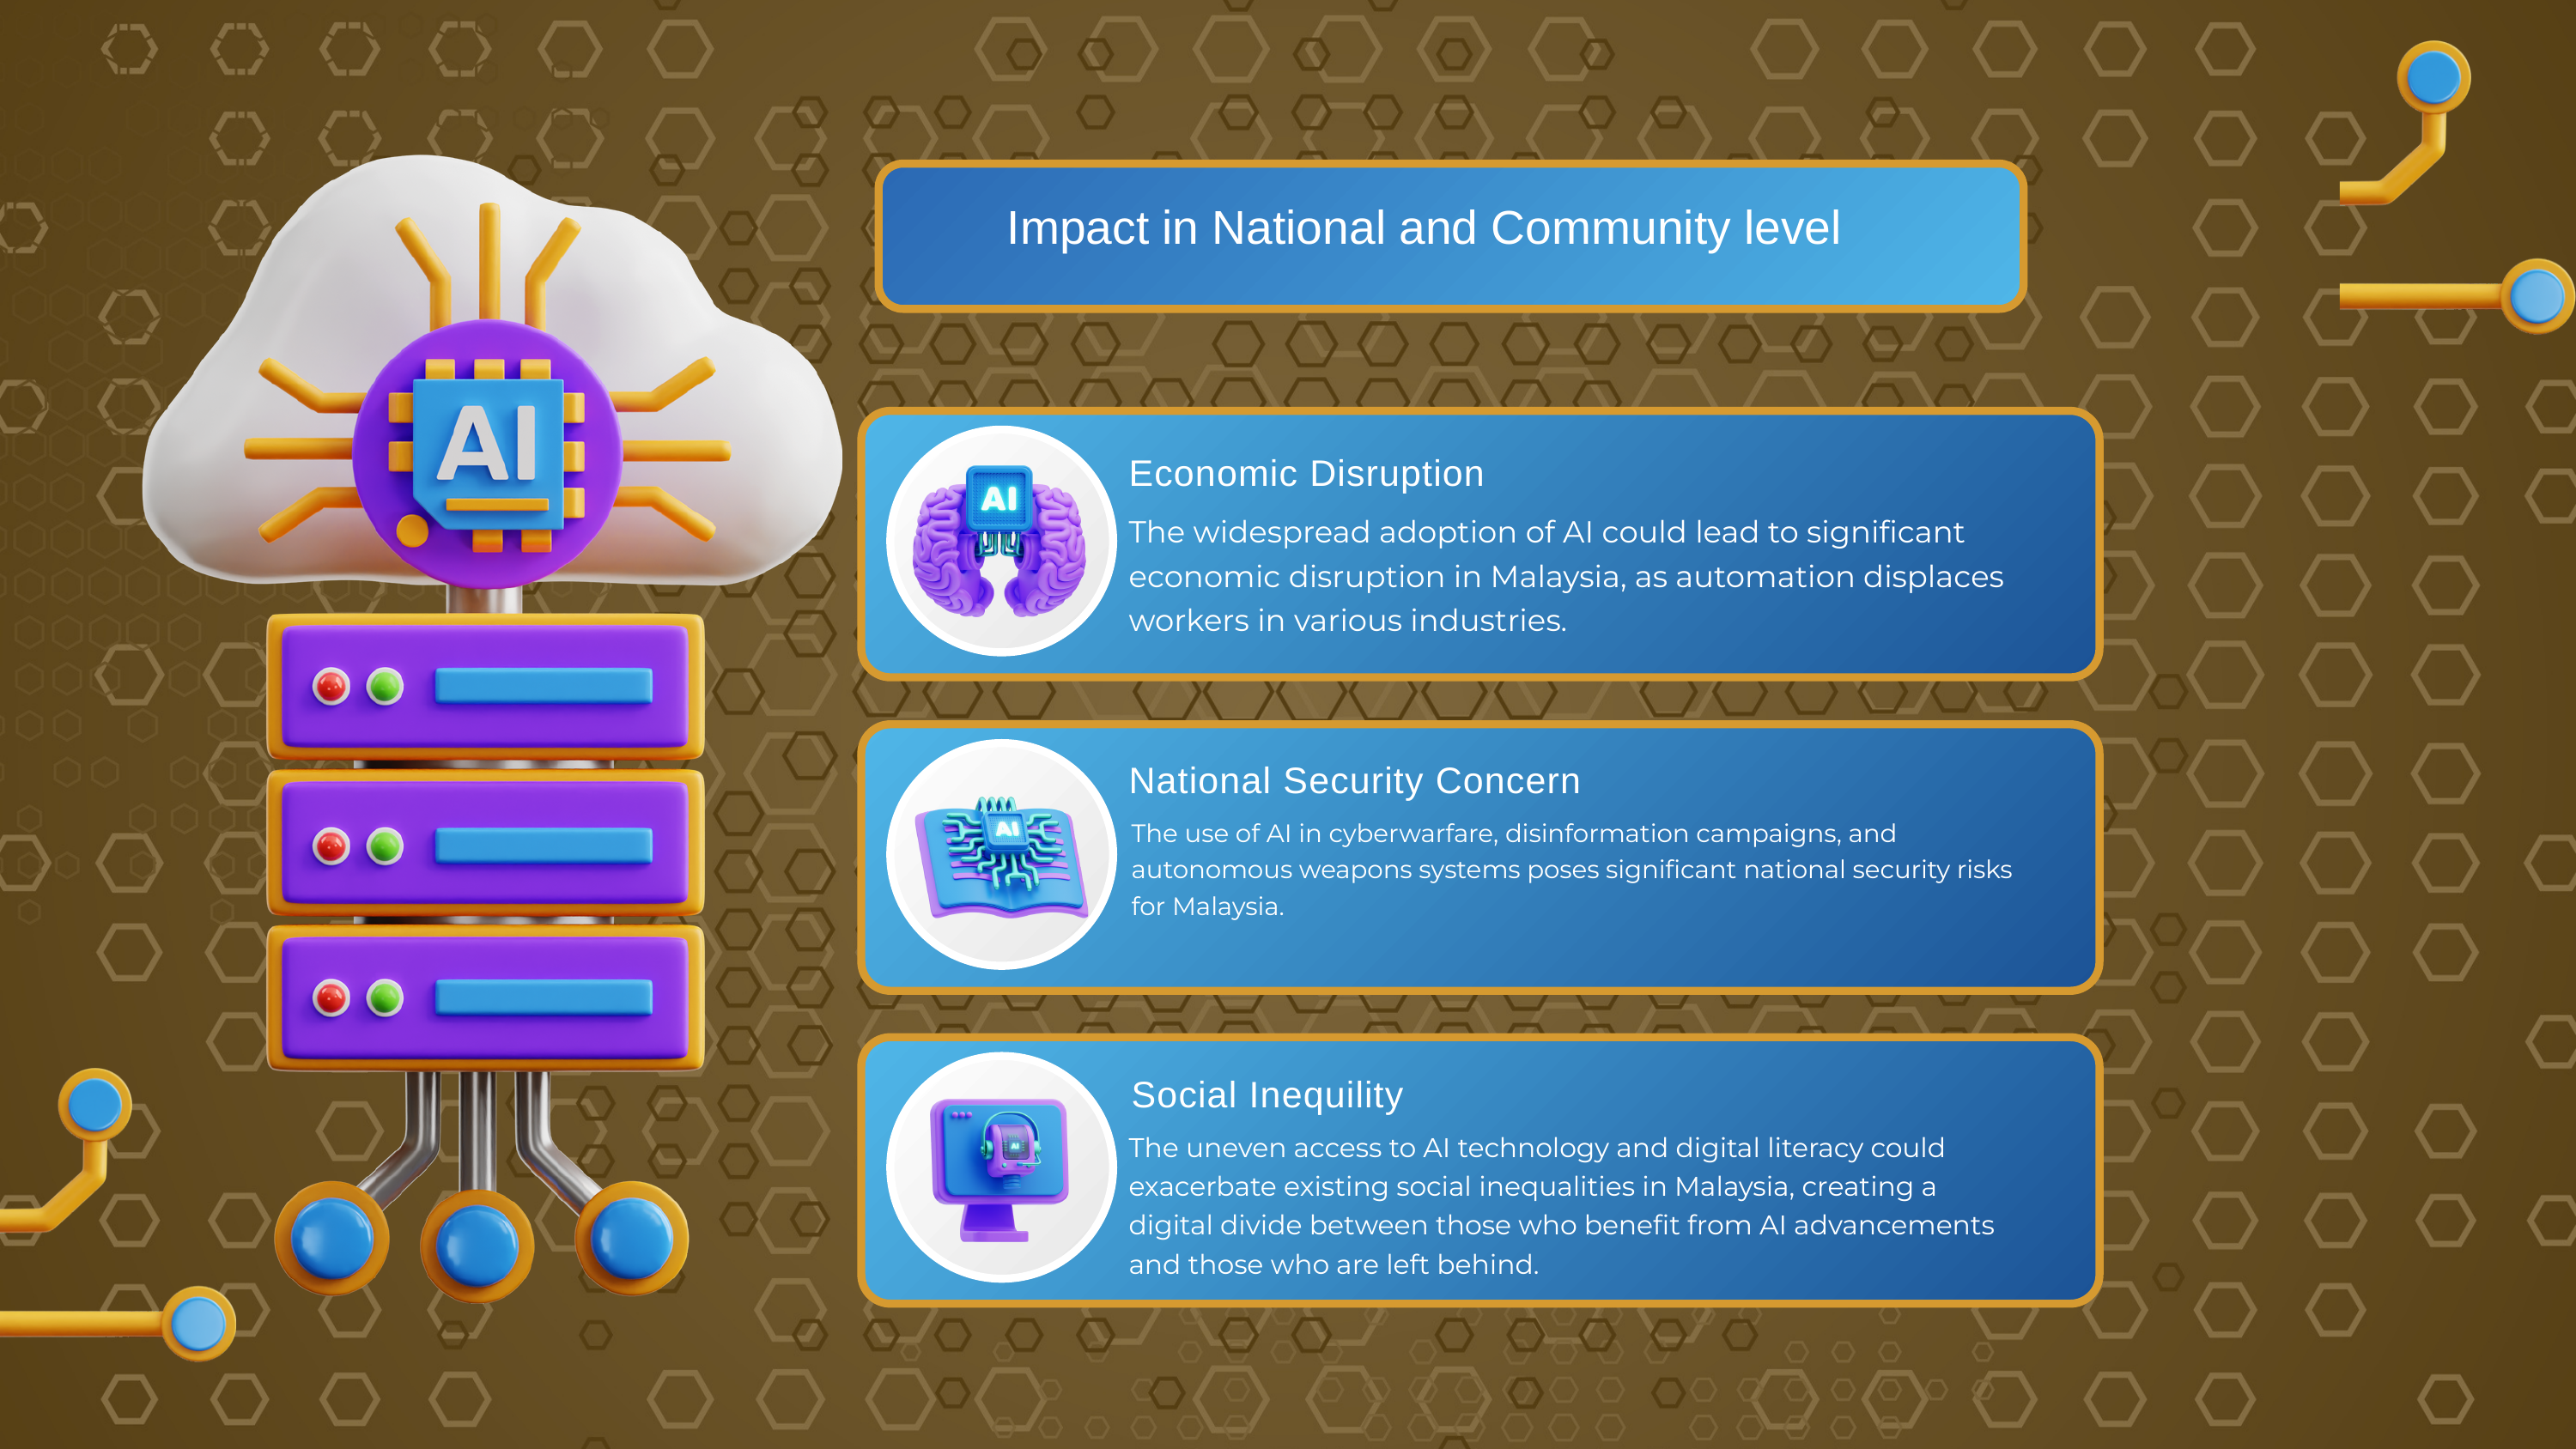

Impact in National and Community level

Economic Disruption

The widespread adoption of AI could lead to significant economic disruption in Malaysia, as automation displaces workers in various industries.

National Security Concern

The use of AI in cyberwarfare, disinformation campaigns, and autonomous weapons systems poses significant national security risks for Malaysia.

Social Inequility

The uneven access to AI technology and digital literacy could exacerbate existing social inequalities in Malaysia, creating a digital divide between those who benefit from AI advancements and those who are left behind.